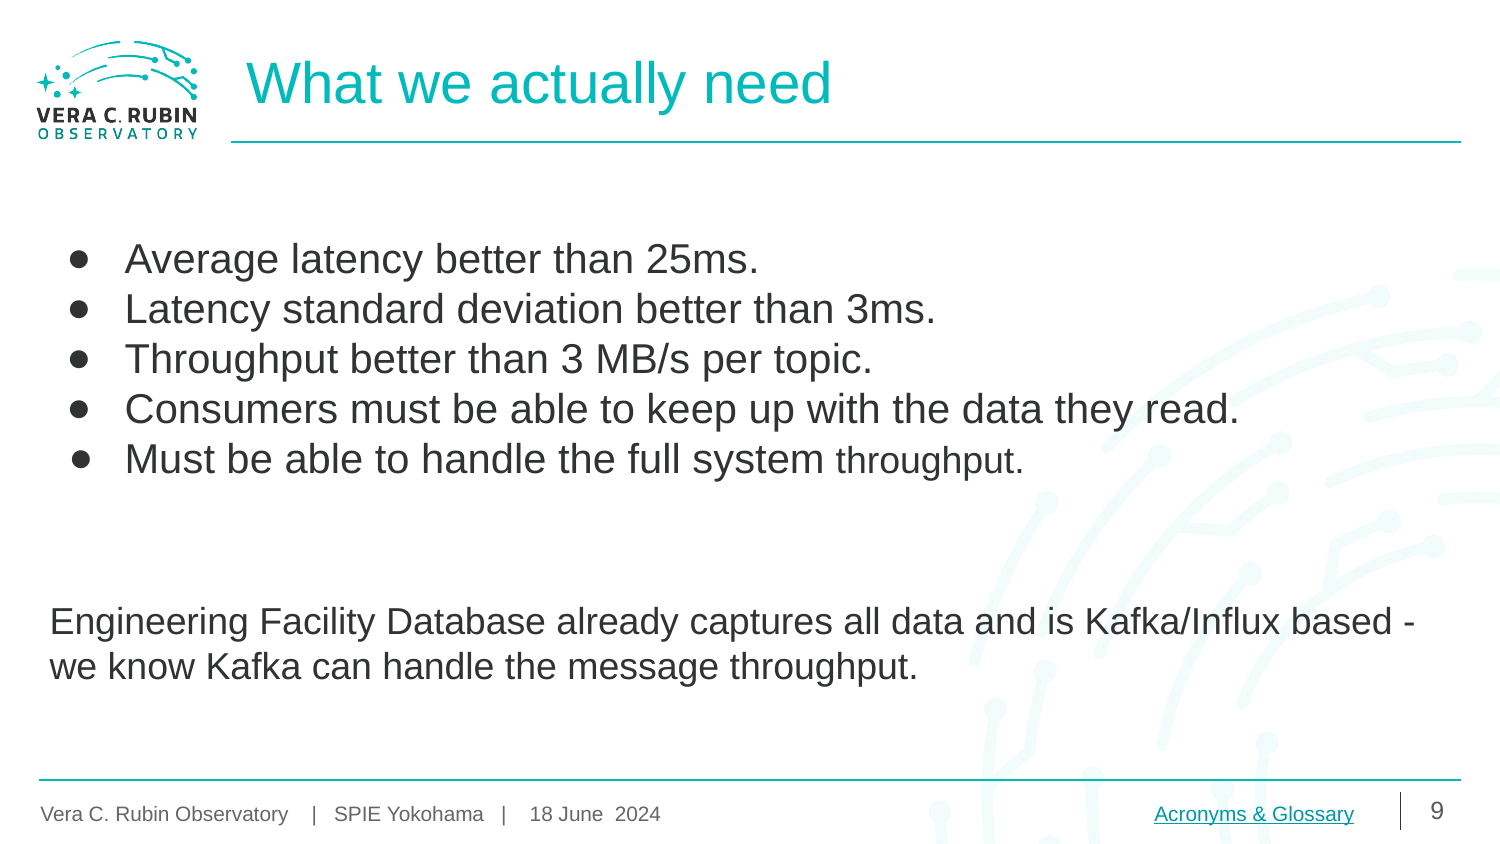

# What we actually need

Average latency better than 25ms.
Latency standard deviation better than 3ms.
Throughput better than 3 MB/s per topic.
Consumers must be able to keep up with the data they read.
Must be able to handle the full system throughput.

Engineering Facility Database already captures all data and is Kafka/Influx based - we know Kafka can handle the message throughput.
9